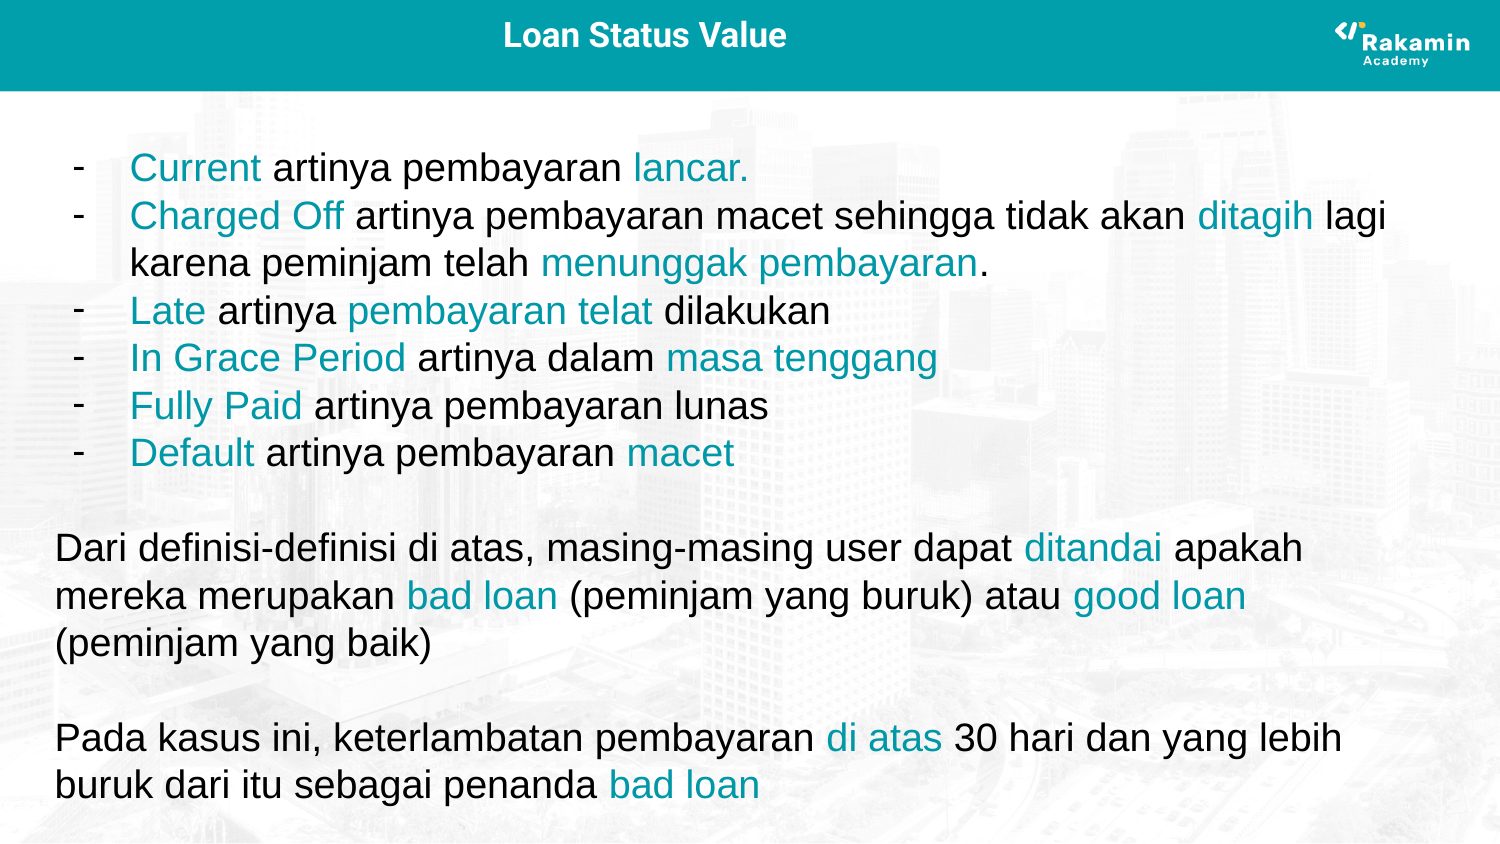

# Loan Status Value
Current artinya pembayaran lancar.
Charged Off artinya pembayaran macet sehingga tidak akan ditagih lagi karena peminjam telah menunggak pembayaran.
Late artinya pembayaran telat dilakukan
In Grace Period artinya dalam masa tenggang
Fully Paid artinya pembayaran lunas
Default artinya pembayaran macet

Dari definisi-definisi di atas, masing-masing user dapat ditandai apakah mereka merupakan bad loan (peminjam yang buruk) atau good loan (peminjam yang baik)

Pada kasus ini, keterlambatan pembayaran di atas 30 hari dan yang lebih buruk dari itu sebagai penanda bad loan